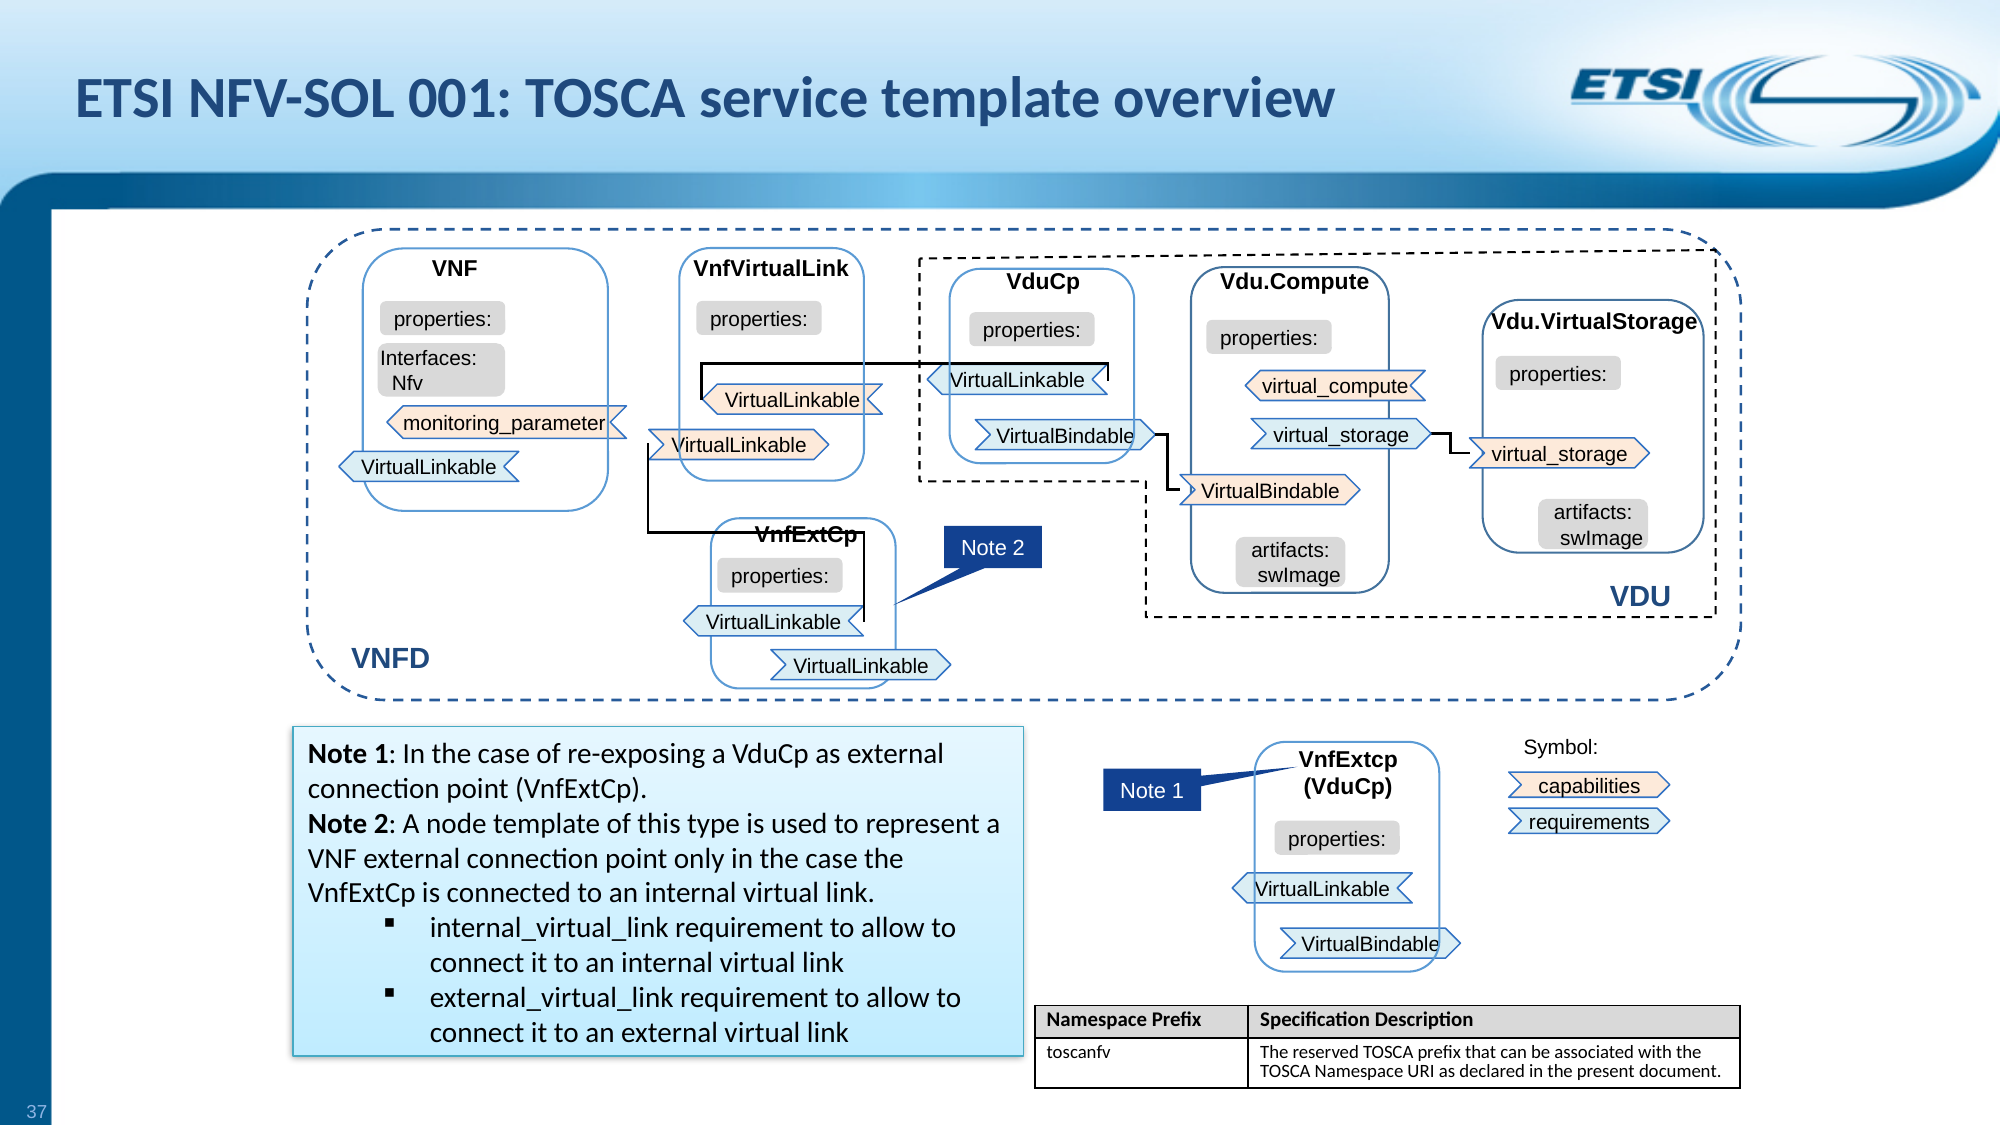

# ETSI NFV-SOL 001: TOSCA service template overview

VnfVirtualLink
VNF

Vdu.Compute
VduCp

Vdu.VirtualStorage

properties:
properties:
properties:
properties:
Interfaces:
  Nfv
properties:
VirtualLinkable
virtual_compute
VirtualLinkable
monitoring_parameter
virtual_storage
VirtualBindable
VirtualLinkable
virtual_storage
VirtualLinkable
VirtualBindable
artifacts:
   swImage
VnfExtCp

Note 2
artifacts:
   swImage
properties:
VDU
VirtualLinkable
VNFD
VirtualLinkable
Note 1: In the case of re-exposing a VduCp as external connection point (VnfExtCp).
Note 2: A node template of this type is used to represent a VNF external connection point only in the case the VnfExtCp is connected to an internal virtual link.
internal_virtual_link requirement to allow to connect it to an internal virtual link
external_virtual_link requirement to allow to connect it to an external virtual link
Symbol:

VnfExtcp
(VduCp)
Note 1
capabilities
requirements
properties:
VirtualLinkable
VirtualBindable
| Namespace Prefix | Specification Description |
| --- | --- |
| toscanfv | The reserved TOSCA prefix that can be associated with the TOSCA Namespace URI as declared in the present document. |
37